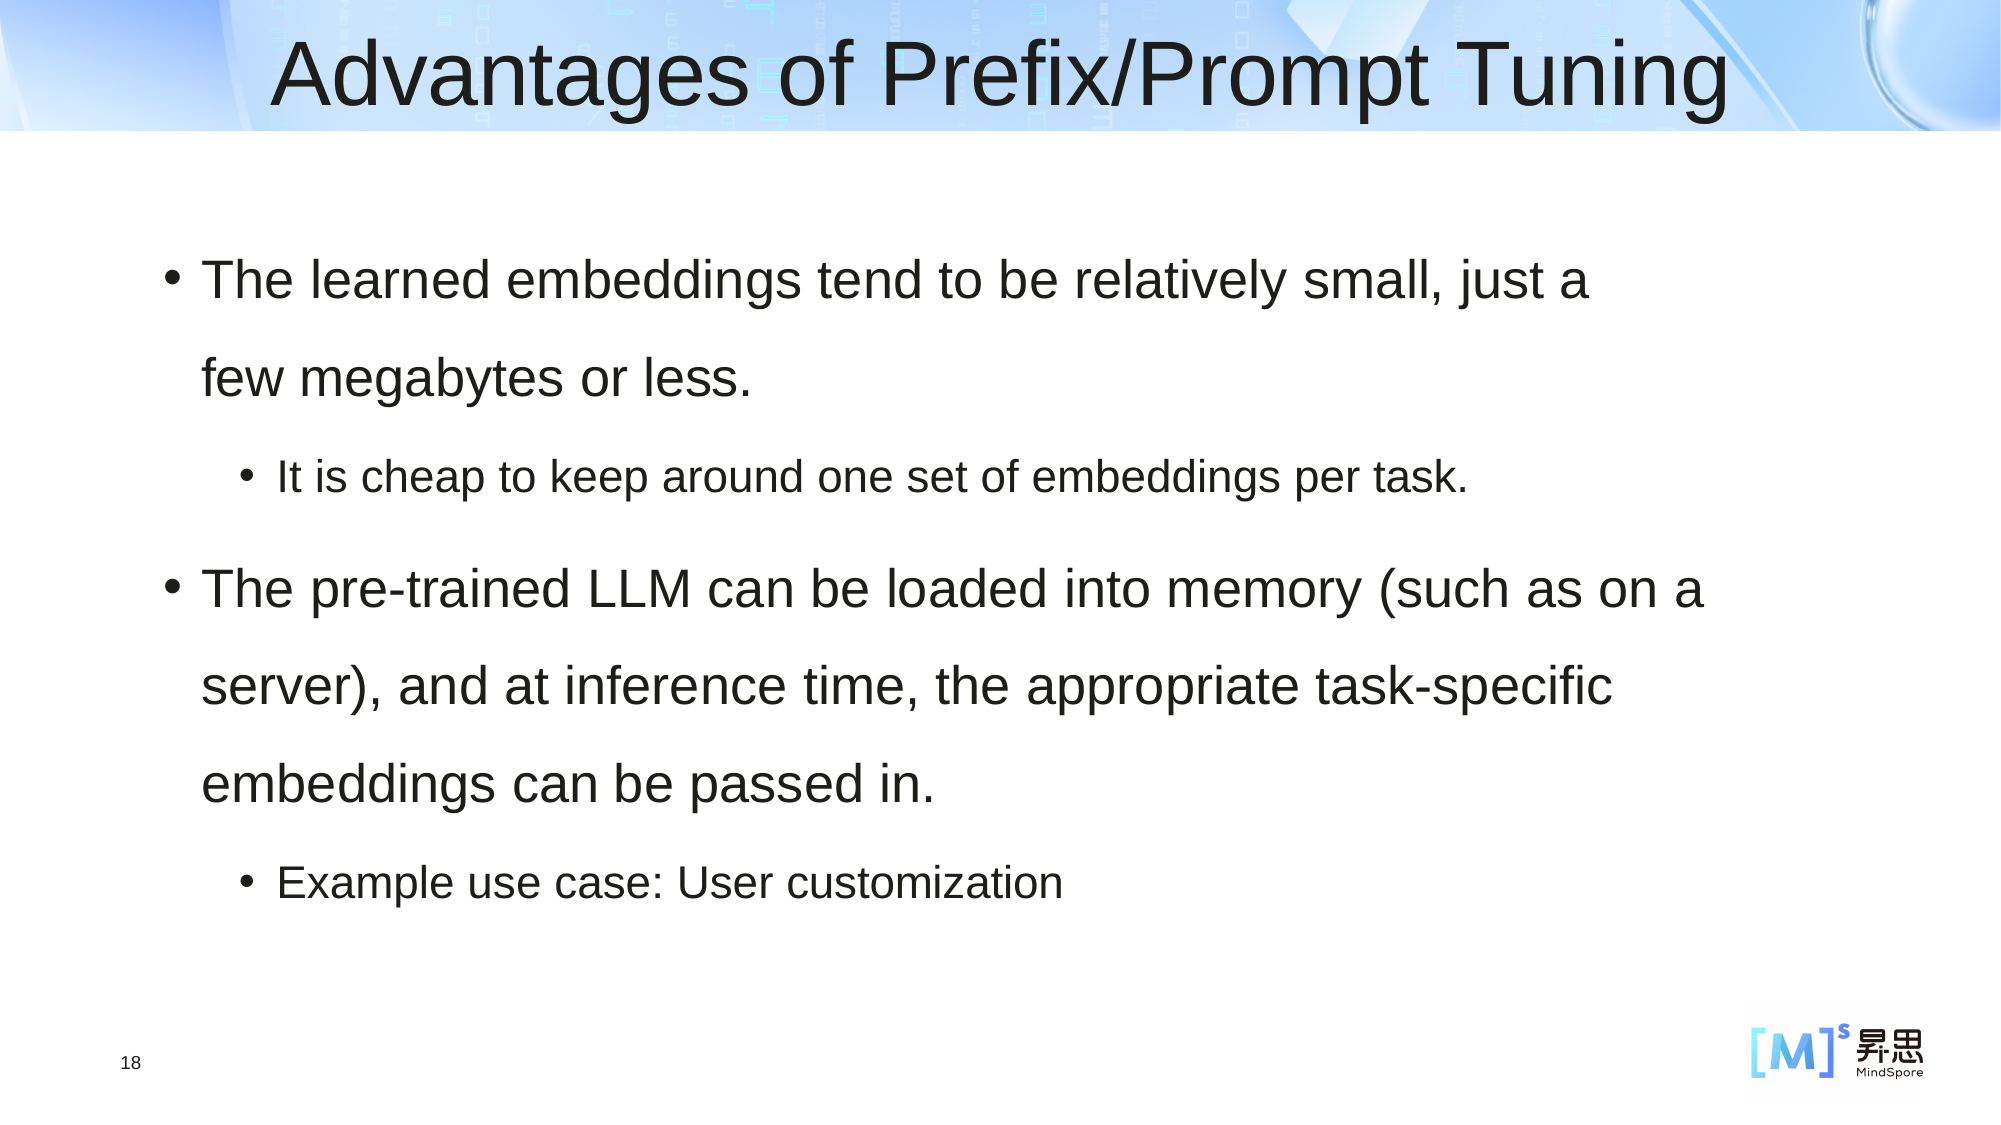

Advantages of Prefix/Prompt Tuning
The learned embeddings tend to be relatively small, just a few megabytes or less.
It is cheap to keep around one set of embeddings per task.
The pre-trained LLM can be loaded into memory (such as on a server), and at inference time, the appropriate task-specific embeddings can be passed in.
Example use case: User customization